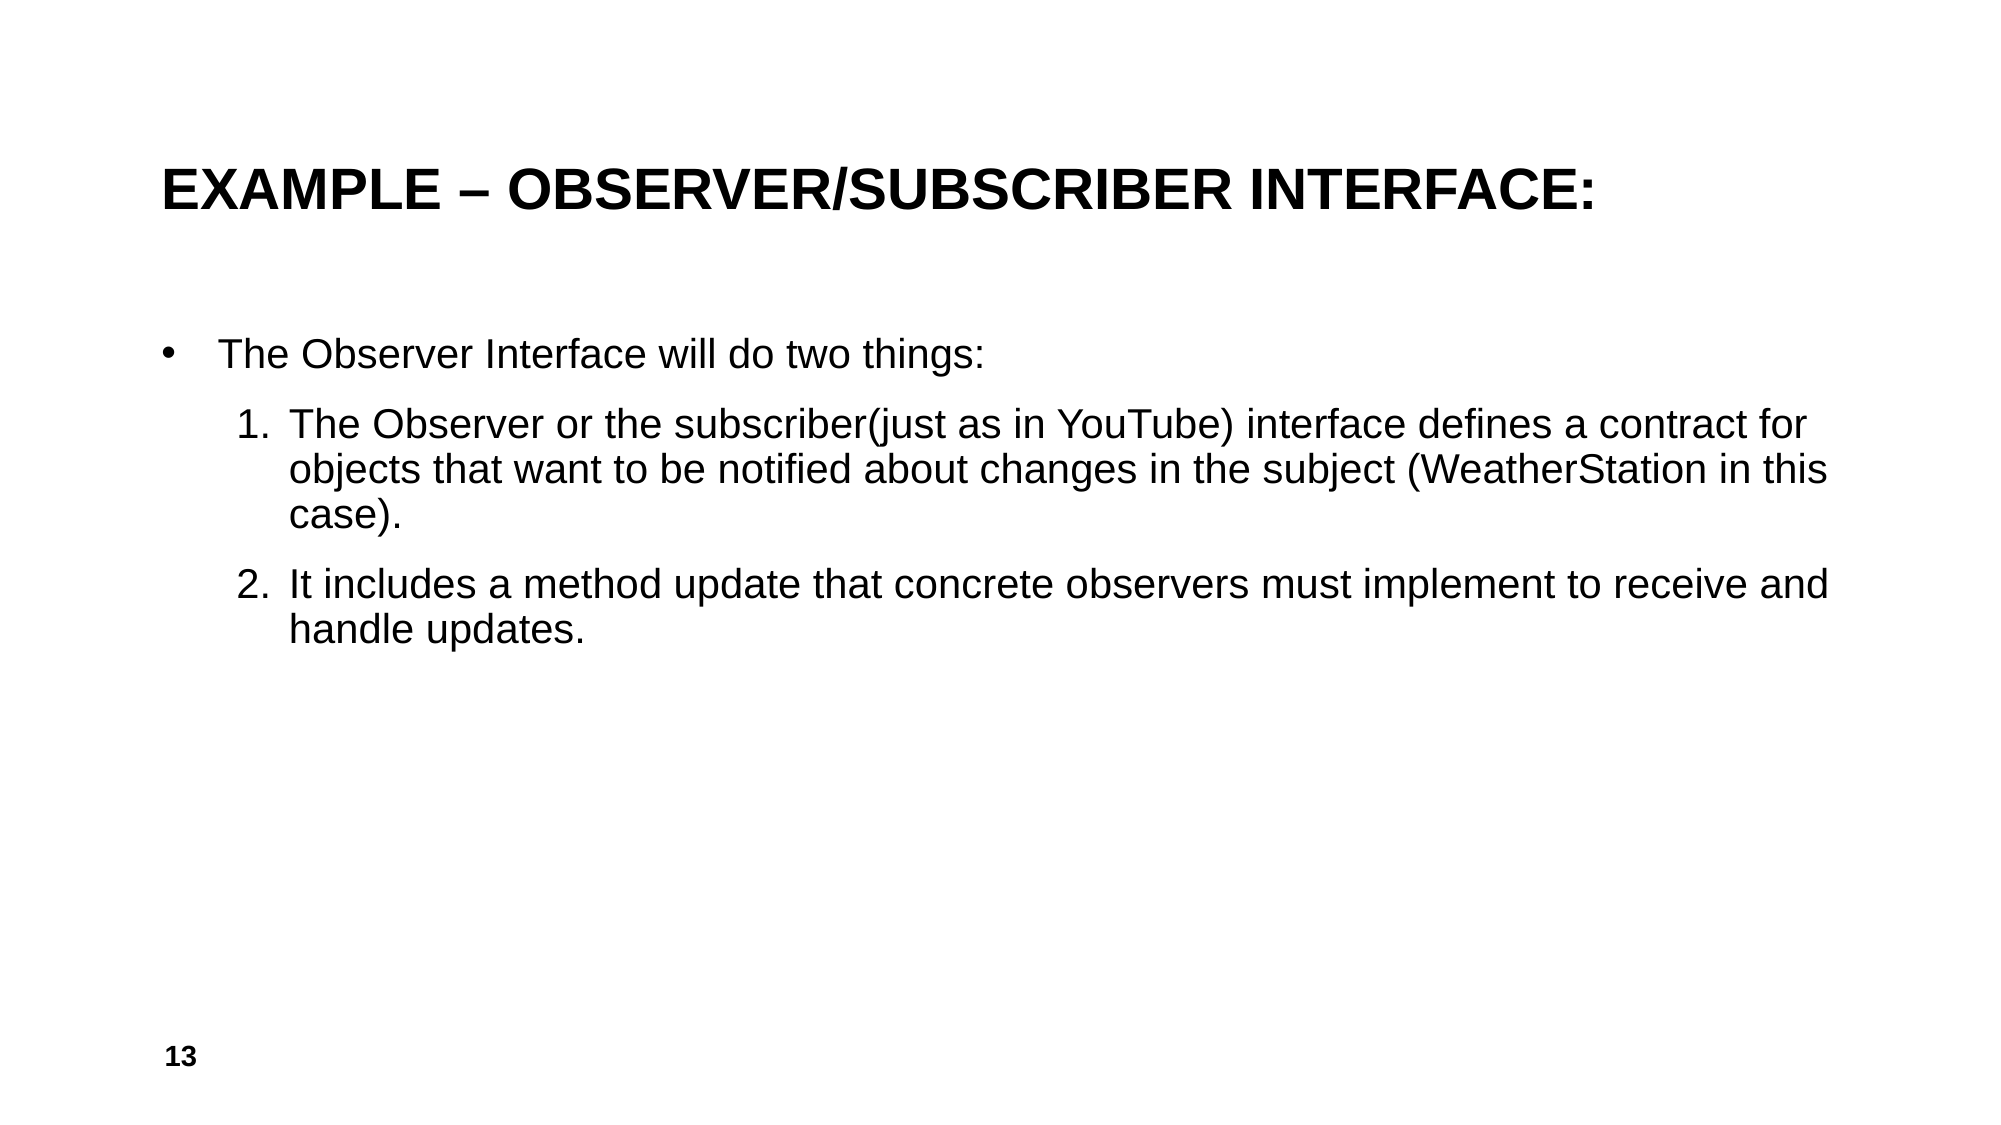

# Example – Observer/Subscriber Interface:
The Observer Interface will do two things:
The Observer or the subscriber(just as in YouTube) interface defines a contract for objects that want to be notified about changes in the subject (WeatherStation in this case).
It includes a method update that concrete observers must implement to receive and handle updates.
13